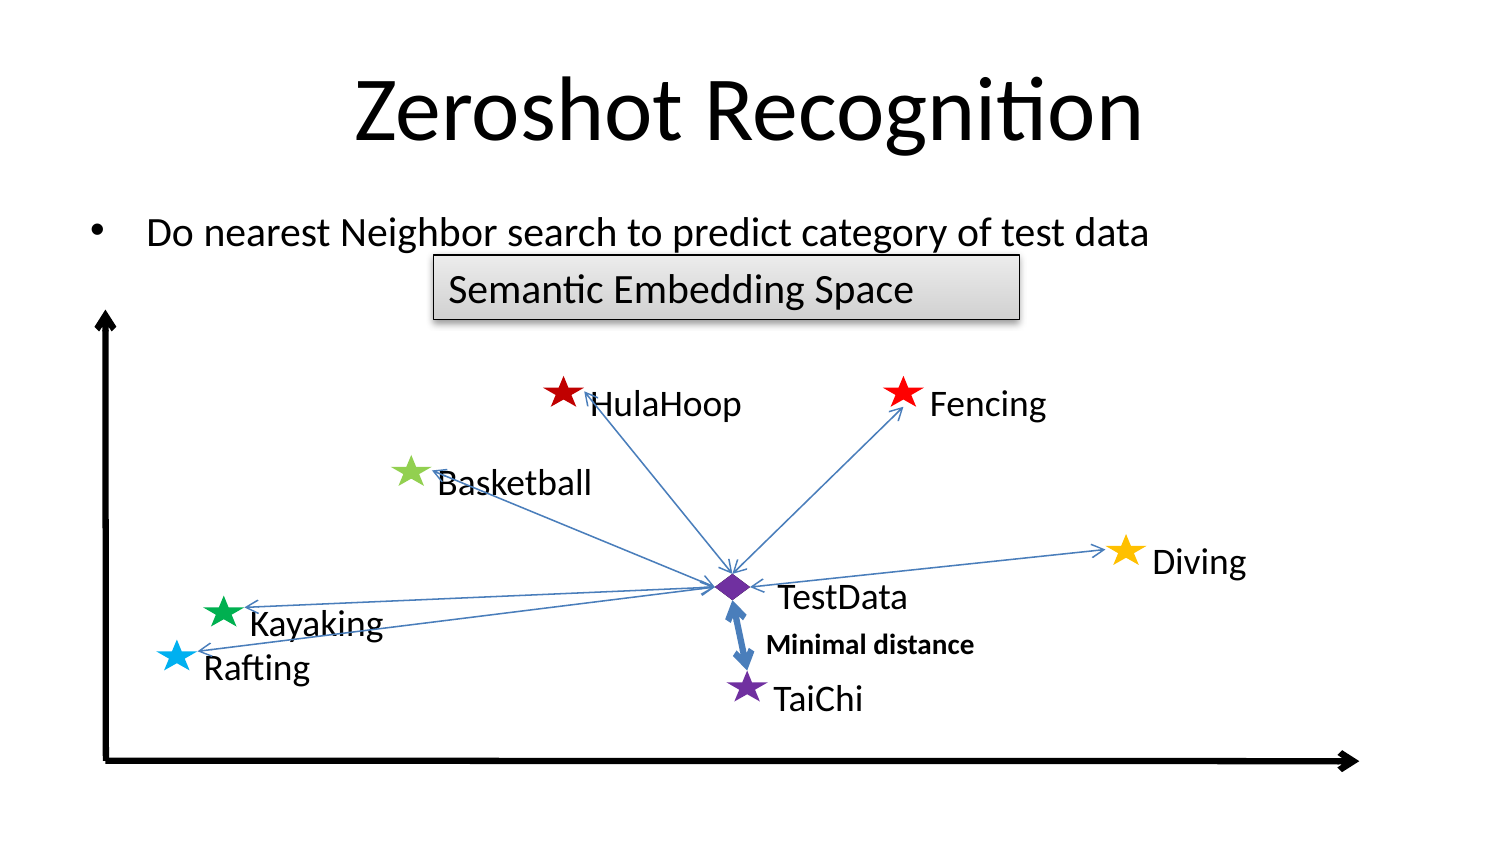

# Zeroshot Recognition
Do nearest Neighbor search to predict category of test data
Semantic Embedding Space
HulaHoop
Fencing

Basketball

Diving

TestData

Kayaking

Minimal distance
Rafting

TaiChi